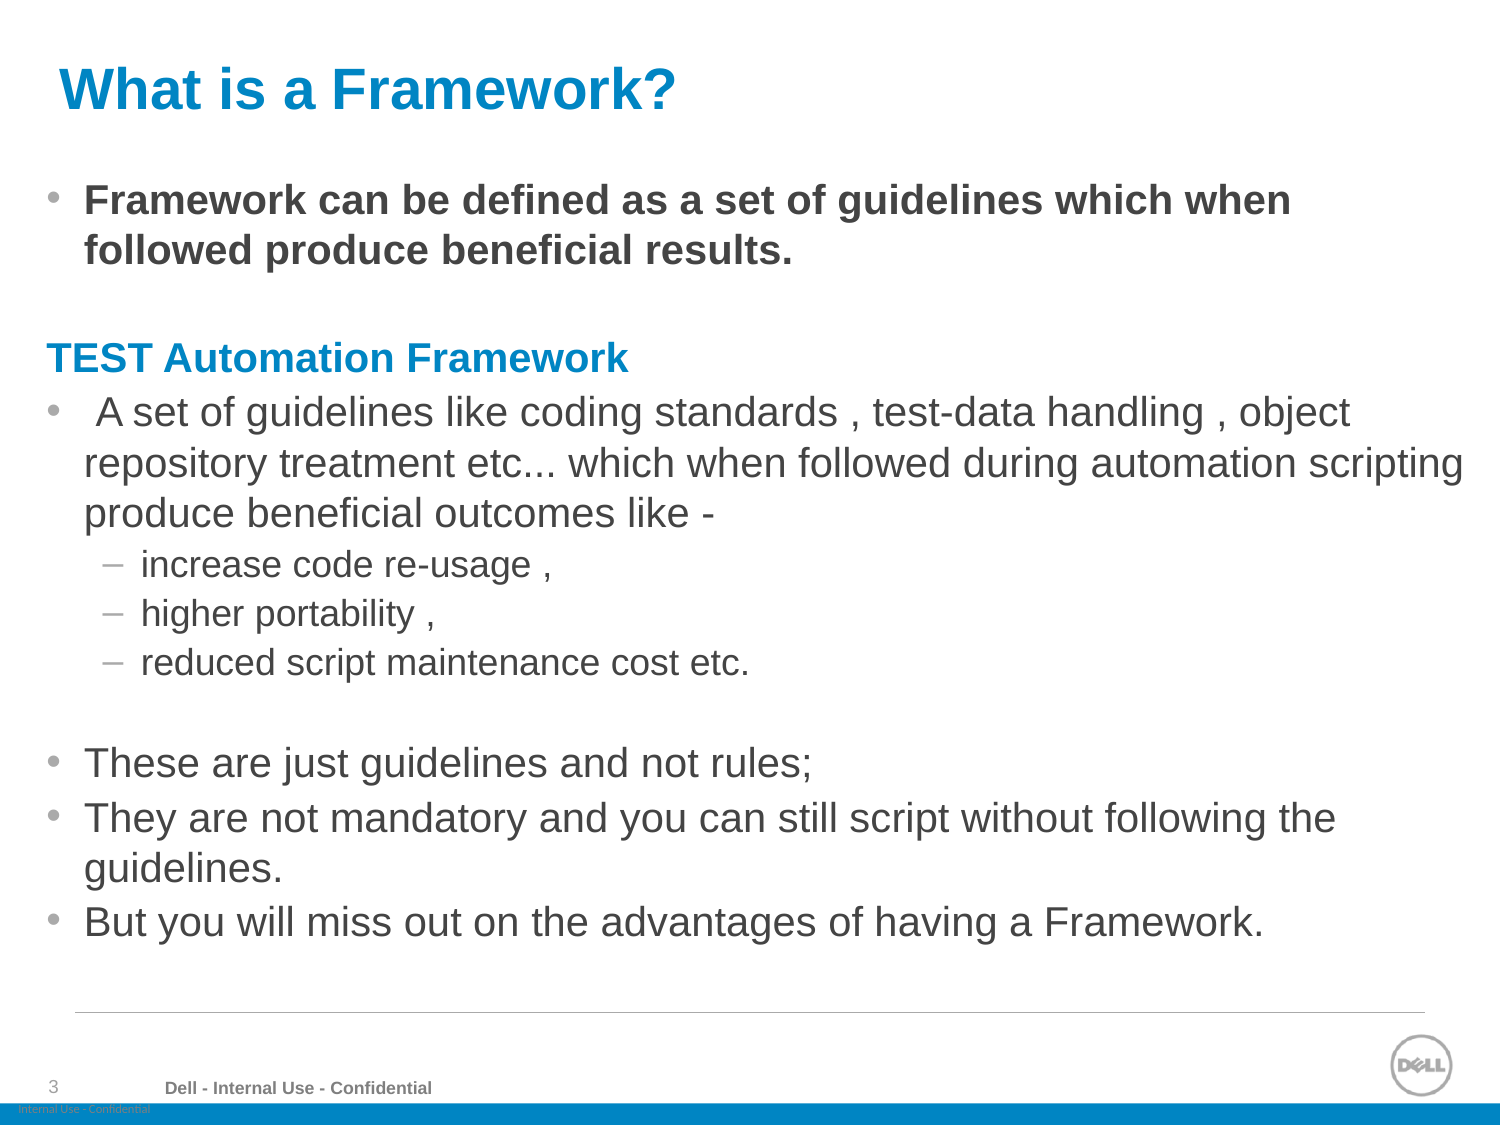

# What is a Framework?
Framework can be defined as a set of guidelines which when followed produce beneficial results.

TEST Automation Framework
 A set of guidelines like coding standards , test-data handling , object repository treatment etc... which when followed during automation scripting produce beneficial outcomes like -
increase code re-usage ,
higher portability ,
reduced script maintenance cost etc.

These are just guidelines and not rules;
They are not mandatory and you can still script without following the guidelines.
But you will miss out on the advantages of having a Framework.
Arrays of object references